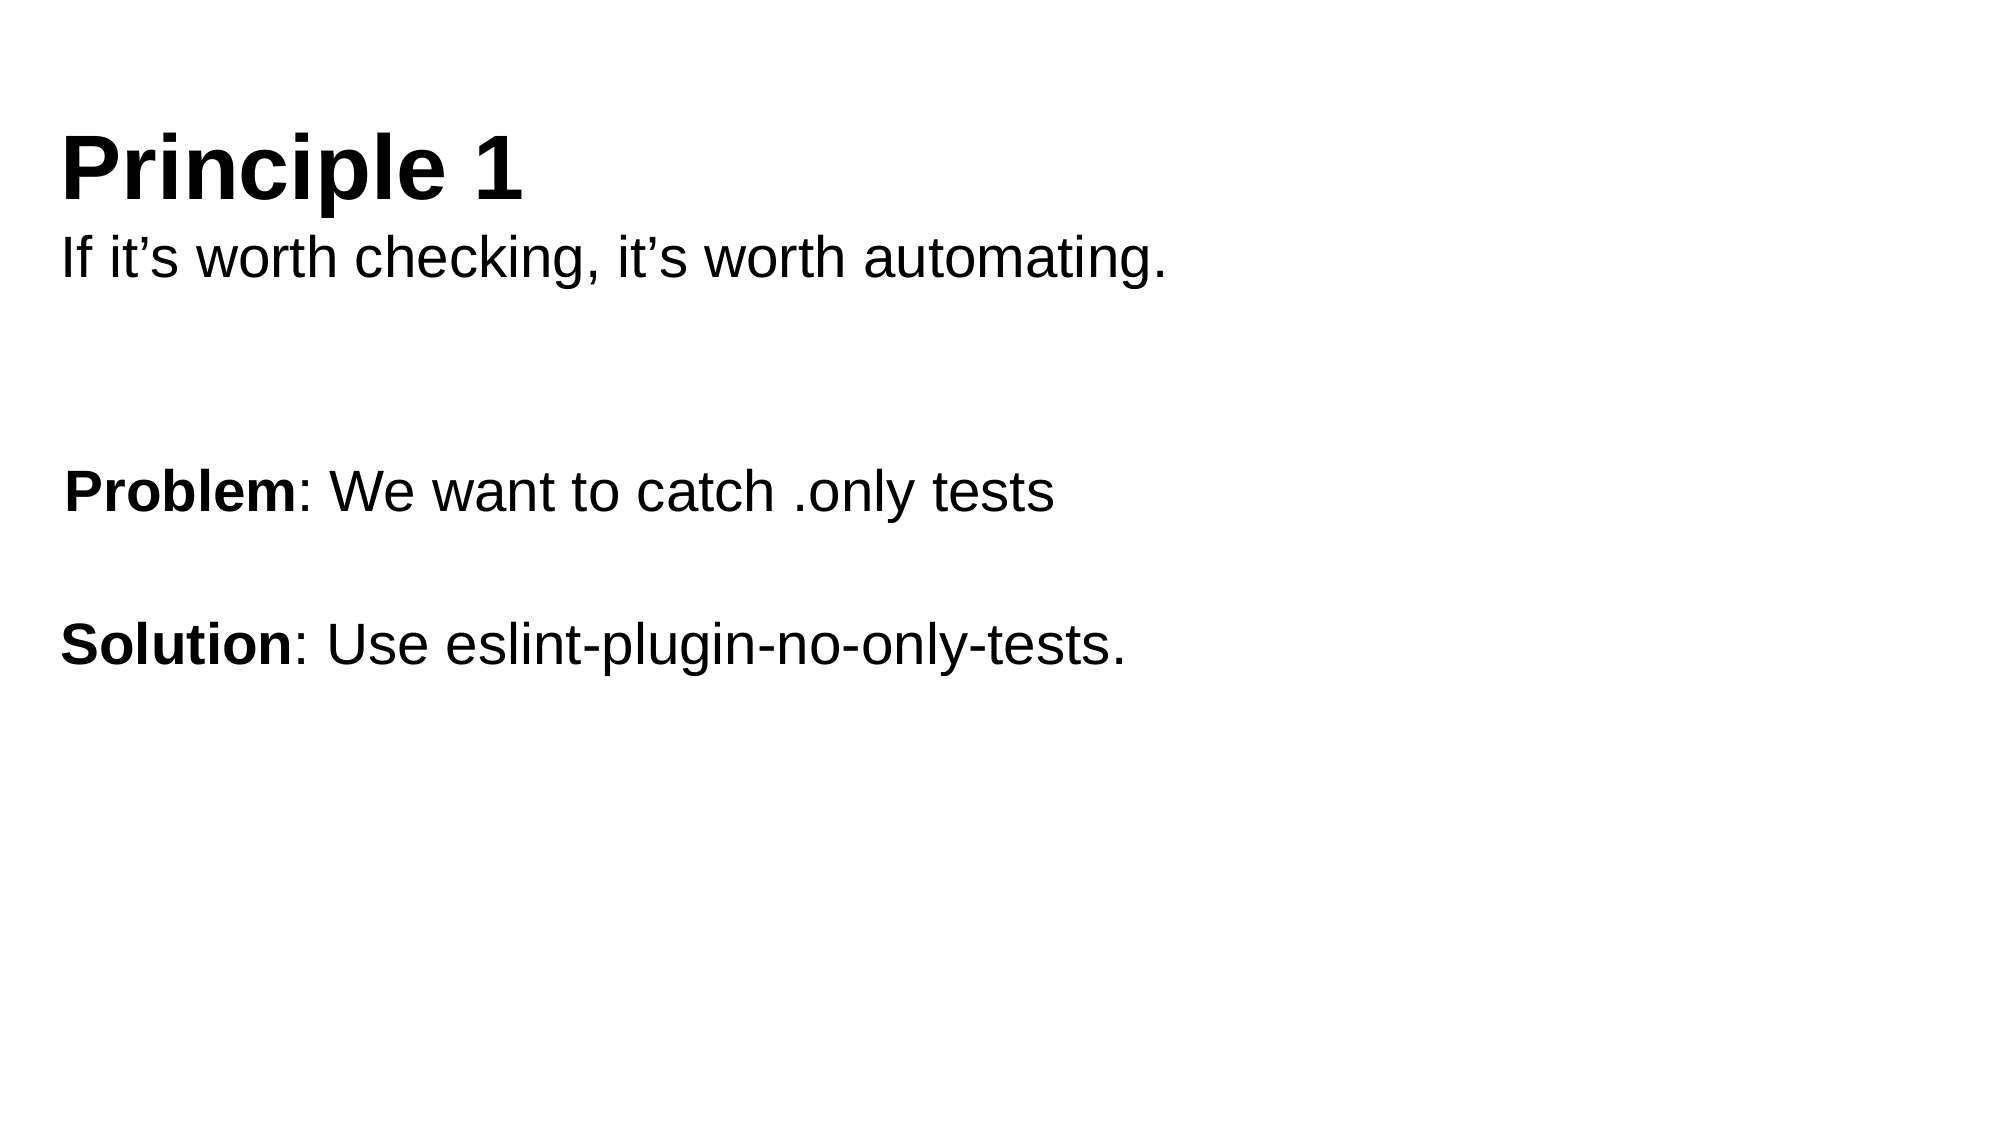

# Principle 1
If it’s worth checking, it’s worth automating.

Problem: We want to catch .only tests
Solution: Use eslint-plugin-no-only-tests.